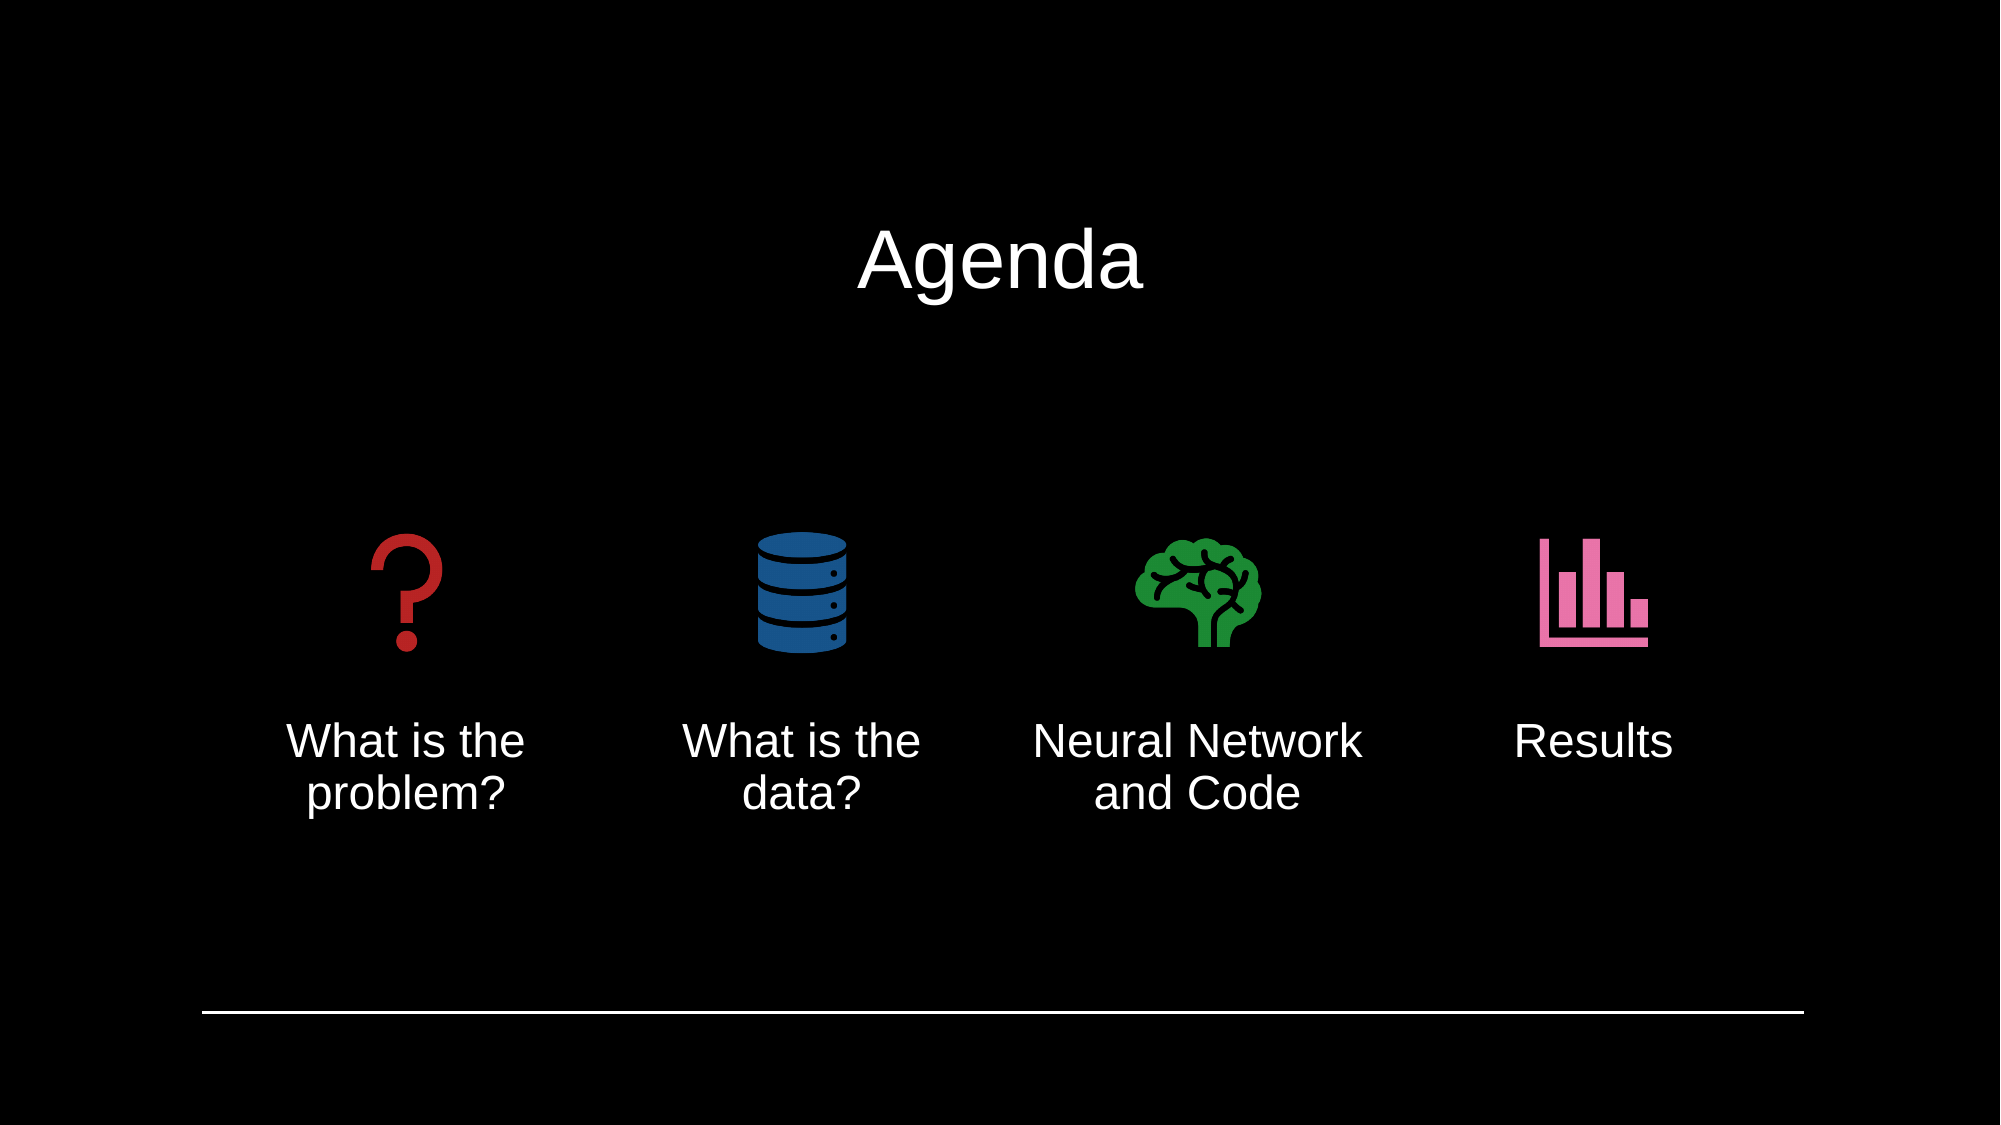

# Agenda
What is the problem?
What is the data?
Neural Network and Code
Results